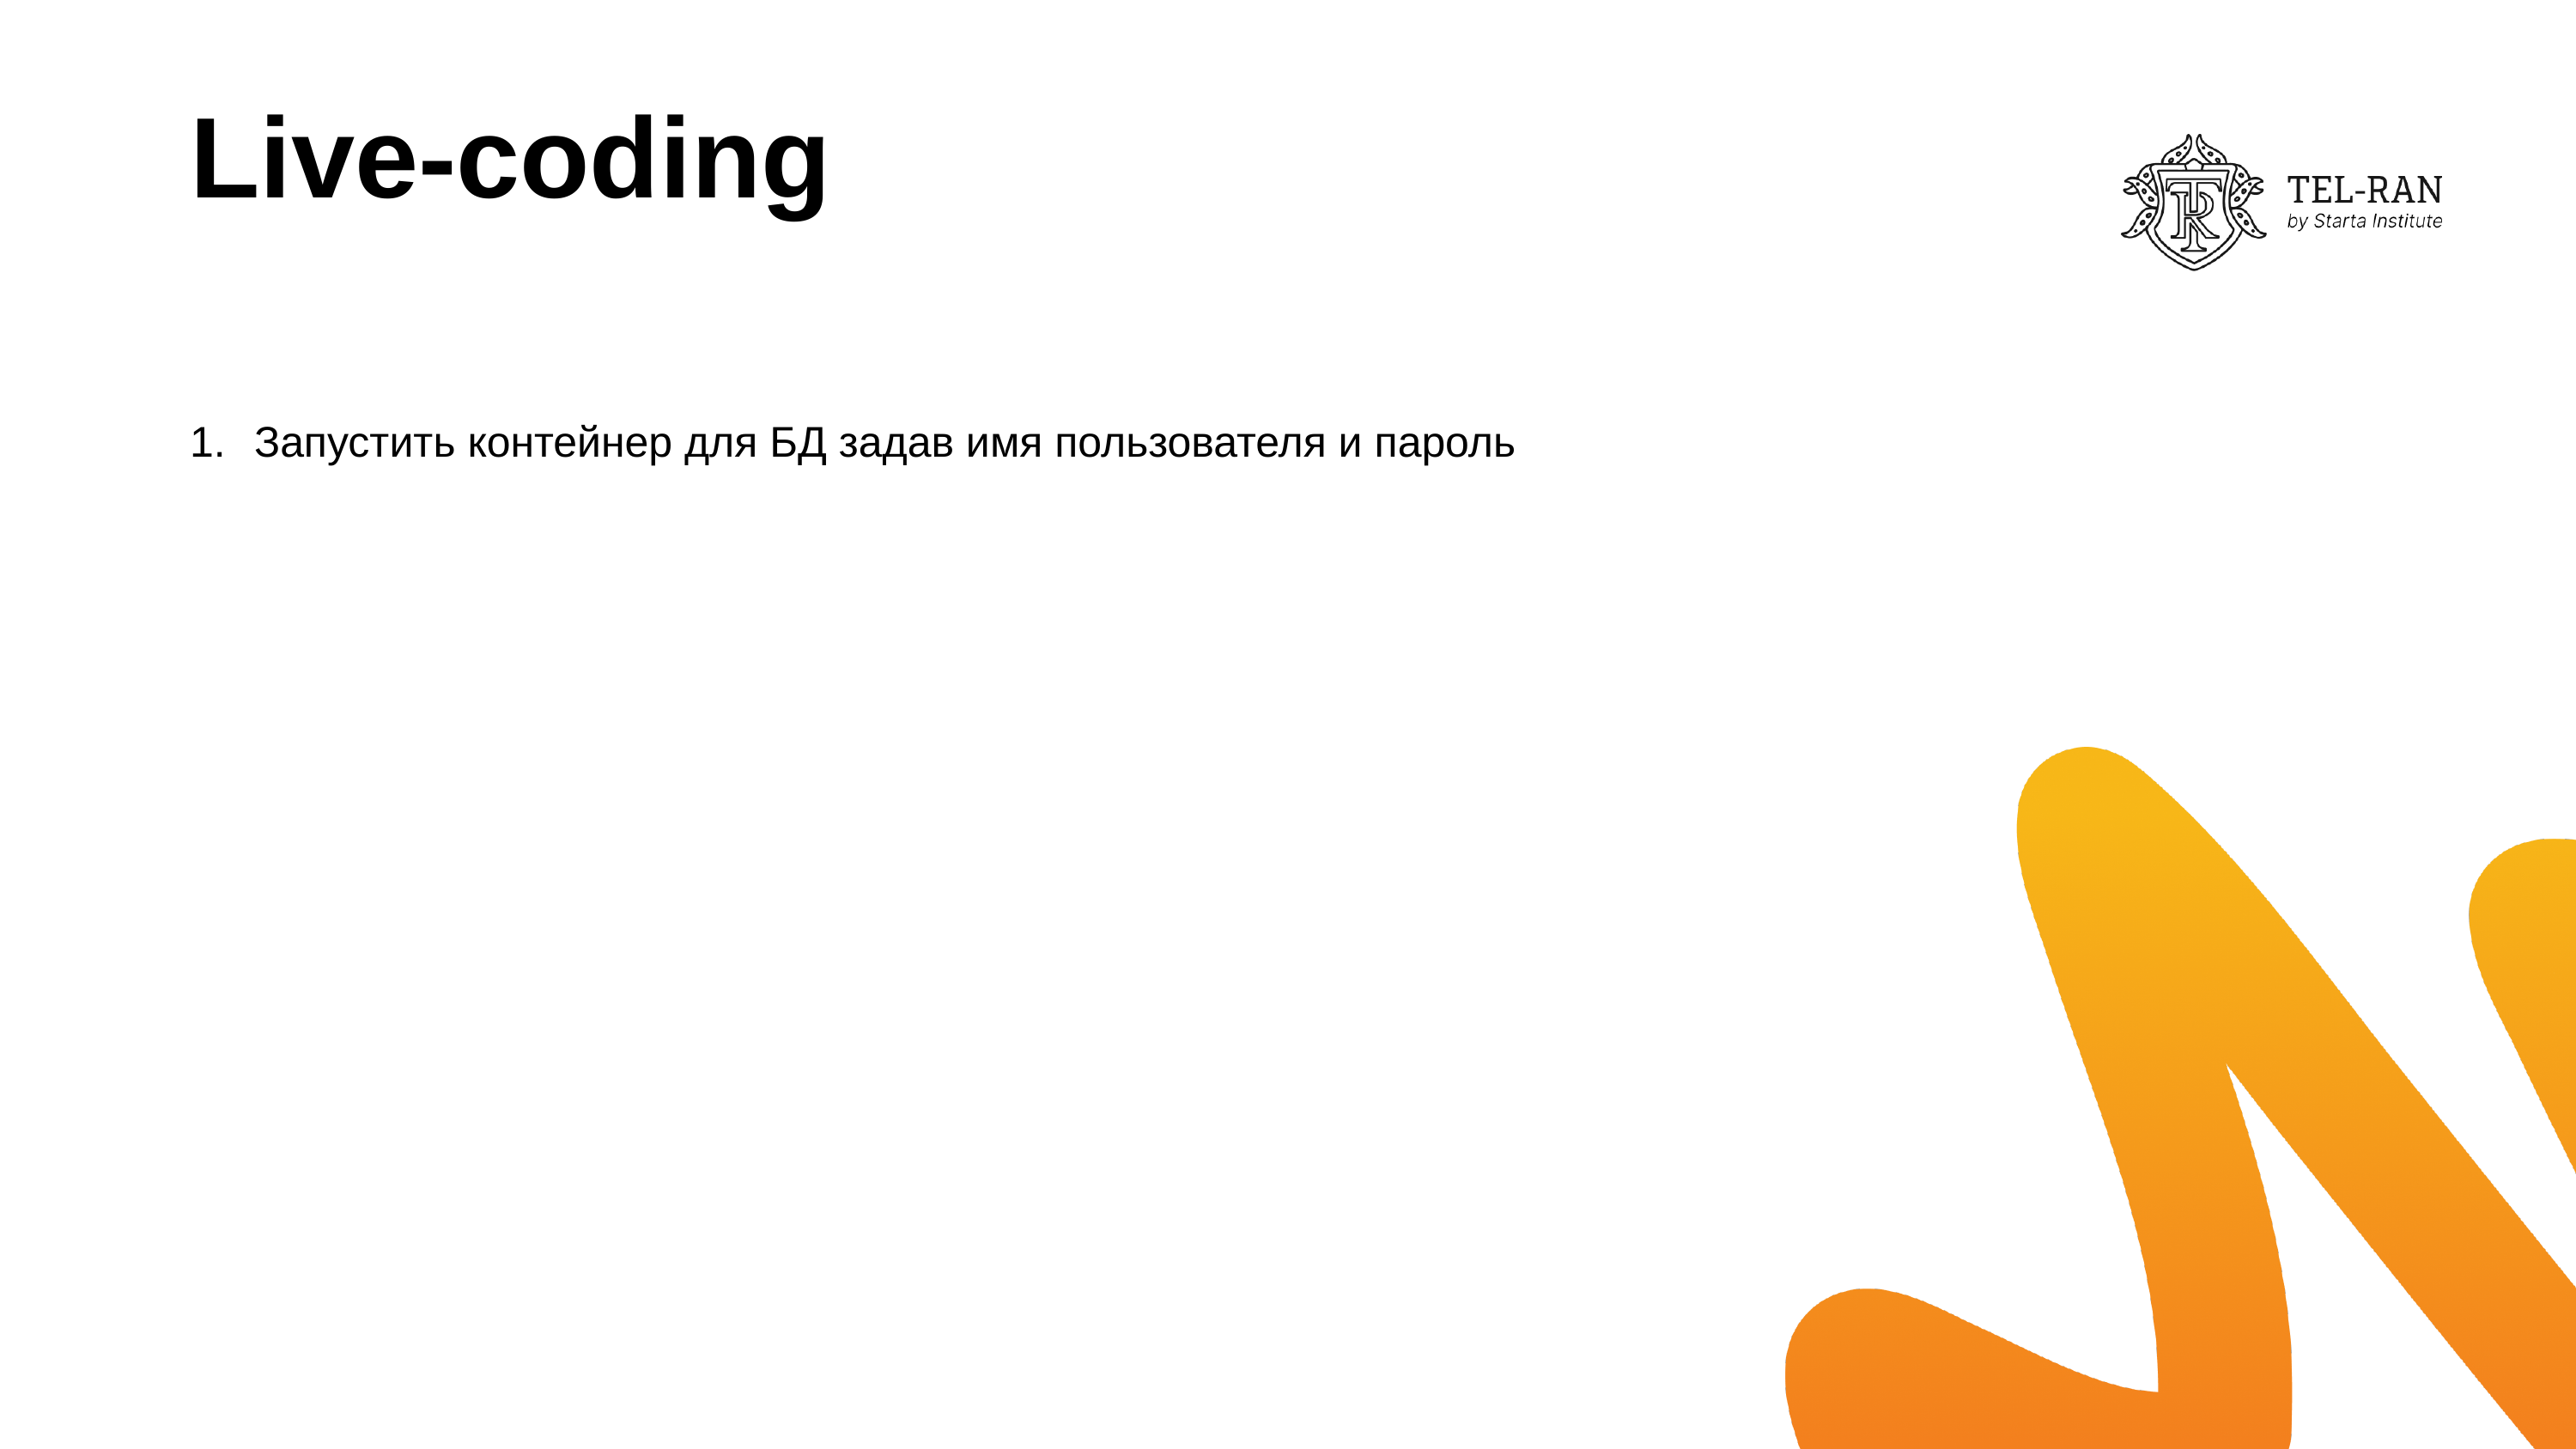

# Live-coding
Запустить контейнер для БД задав имя пользователя и пароль